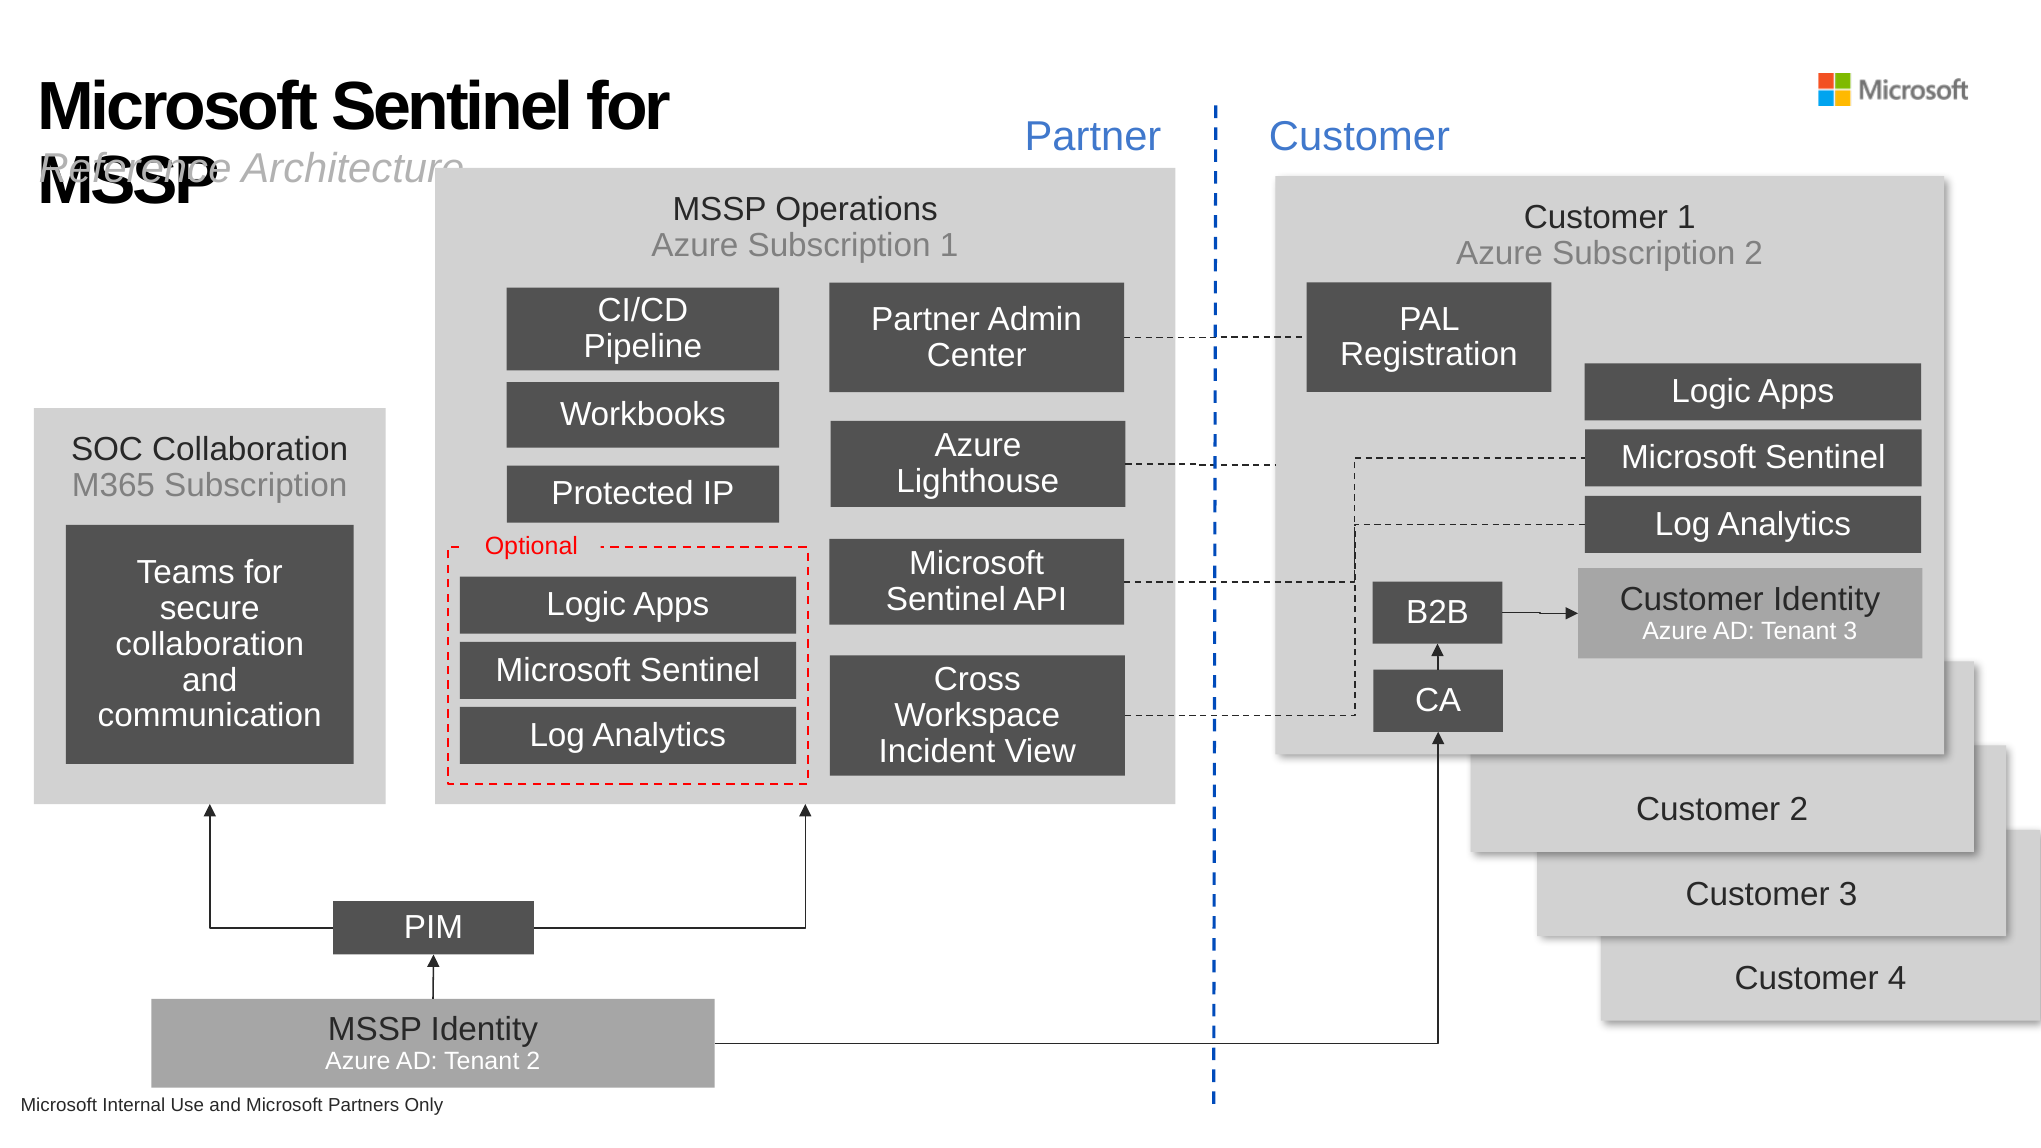

# Microsoft Sentinel for MSSP
Customer
Partner
Reference Architecture
MSSP Operations
Azure Subscription 1
Customer 1
Azure Subscription 2
PAL Registration
Partner Admin Center
CI/CD Pipeline
Logic Apps
Workbooks
SOC Collaboration
M365 Subscription
Azure Lighthouse
Microsoft Sentinel
Protected IP
Log Analytics
Teams for secure collaboration and communication
Optional

Microsoft Sentinel API
Customer Identity
Azure AD: Tenant 3
Logic Apps
B2B
Microsoft Sentinel
Cross Workspace Incident View
Customer 2
CA
Log Analytics
Customer 3
Customer 4
PIM
MSSP Identity
Azure AD: Tenant 2